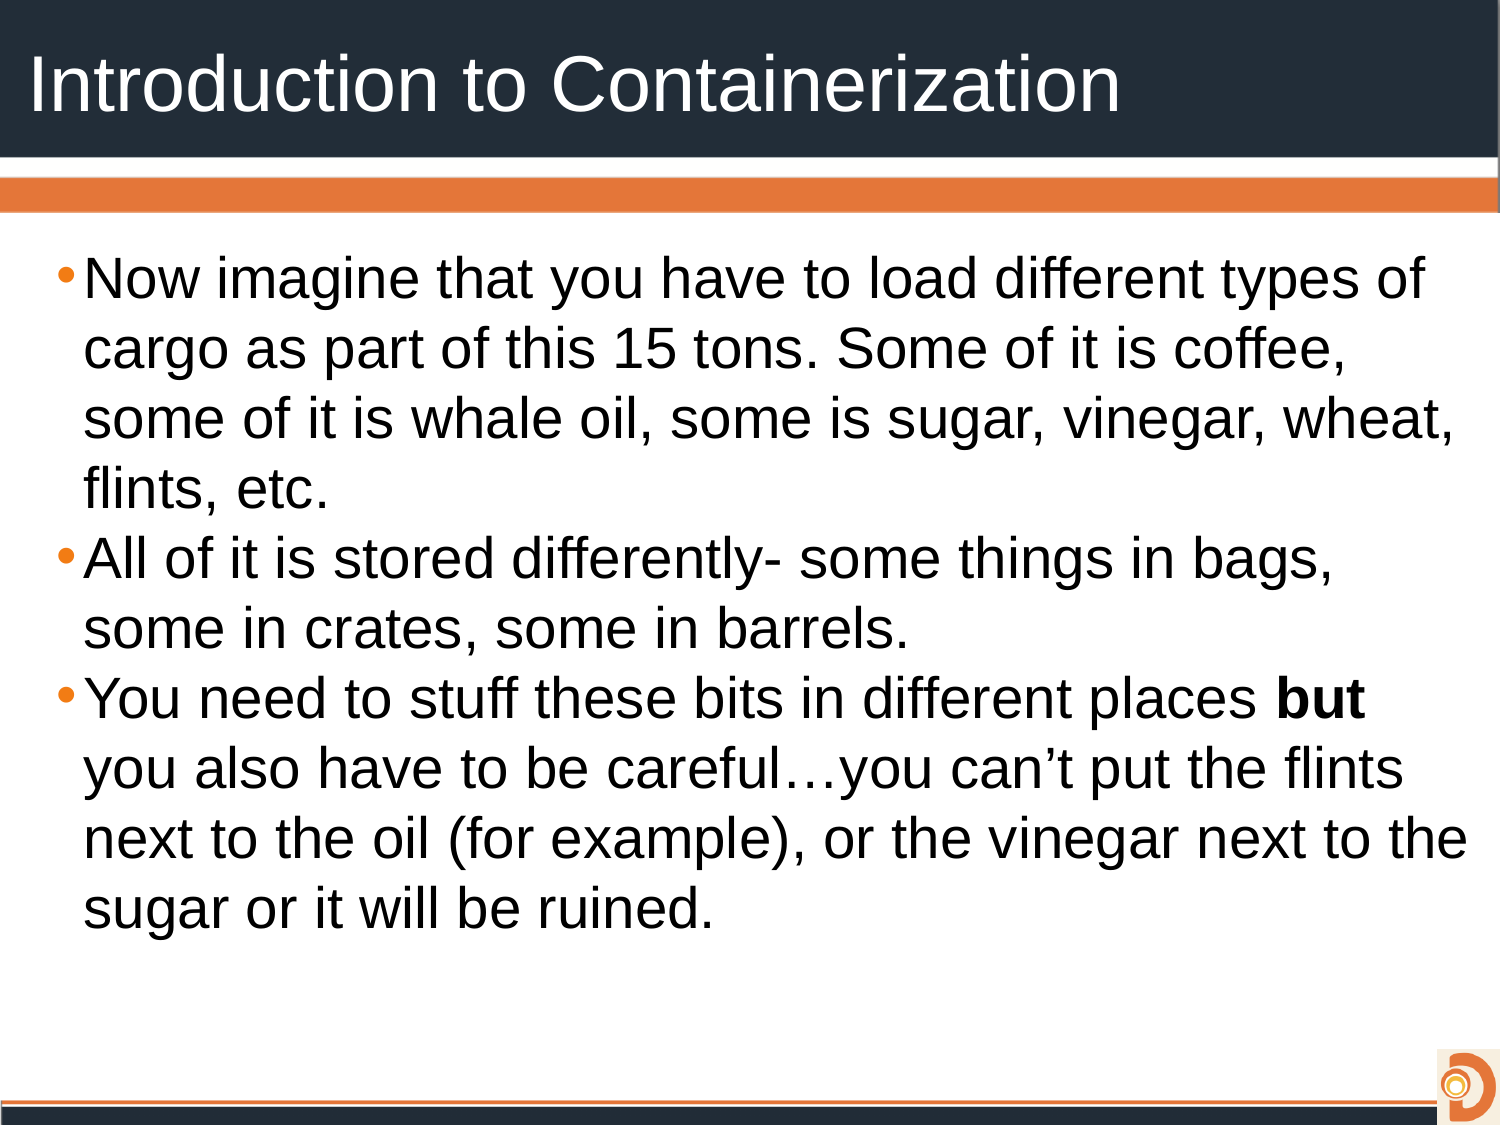

# Introduction to Containerization
Now imagine that you have to load different types of cargo as part of this 15 tons. Some of it is coffee, some of it is whale oil, some is sugar, vinegar, wheat, flints, etc.
All of it is stored differently- some things in bags, some in crates, some in barrels.
You need to stuff these bits in different places but you also have to be careful…you can’t put the flints next to the oil (for example), or the vinegar next to the sugar or it will be ruined.